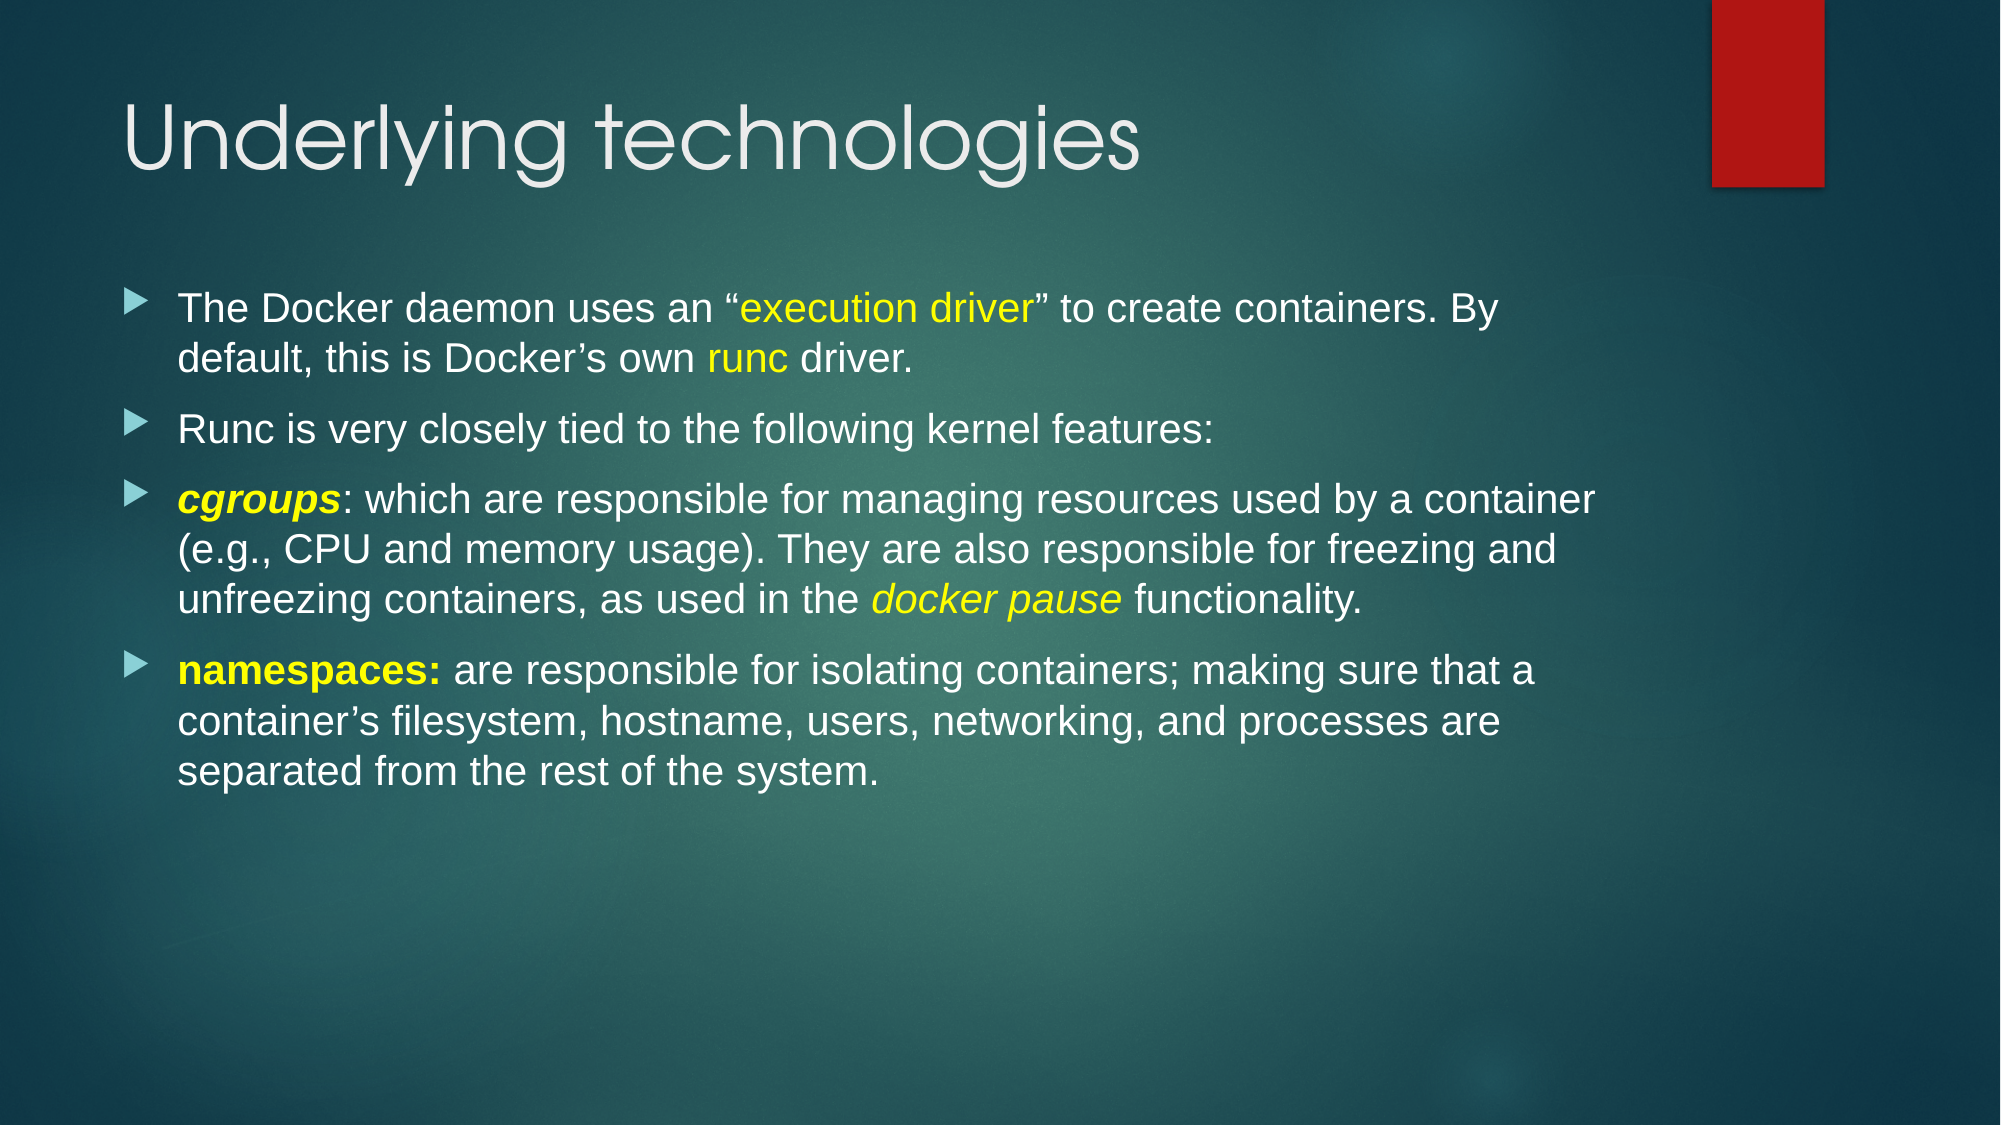

# Underlying technologies
The Docker daemon uses an “execution driver” to create containers. By default, this is Docker’s own runc driver.
Runc is very closely tied to the following kernel features:
cgroups: which are responsible for managing resources used by a container (e.g., CPU and memory usage). They are also responsible for freezing and unfreezing containers, as used in the docker pause functionality.
namespaces: are responsible for isolating containers; making sure that a container’s filesystem, hostname, users, networking, and processes are separated from the rest of the system.